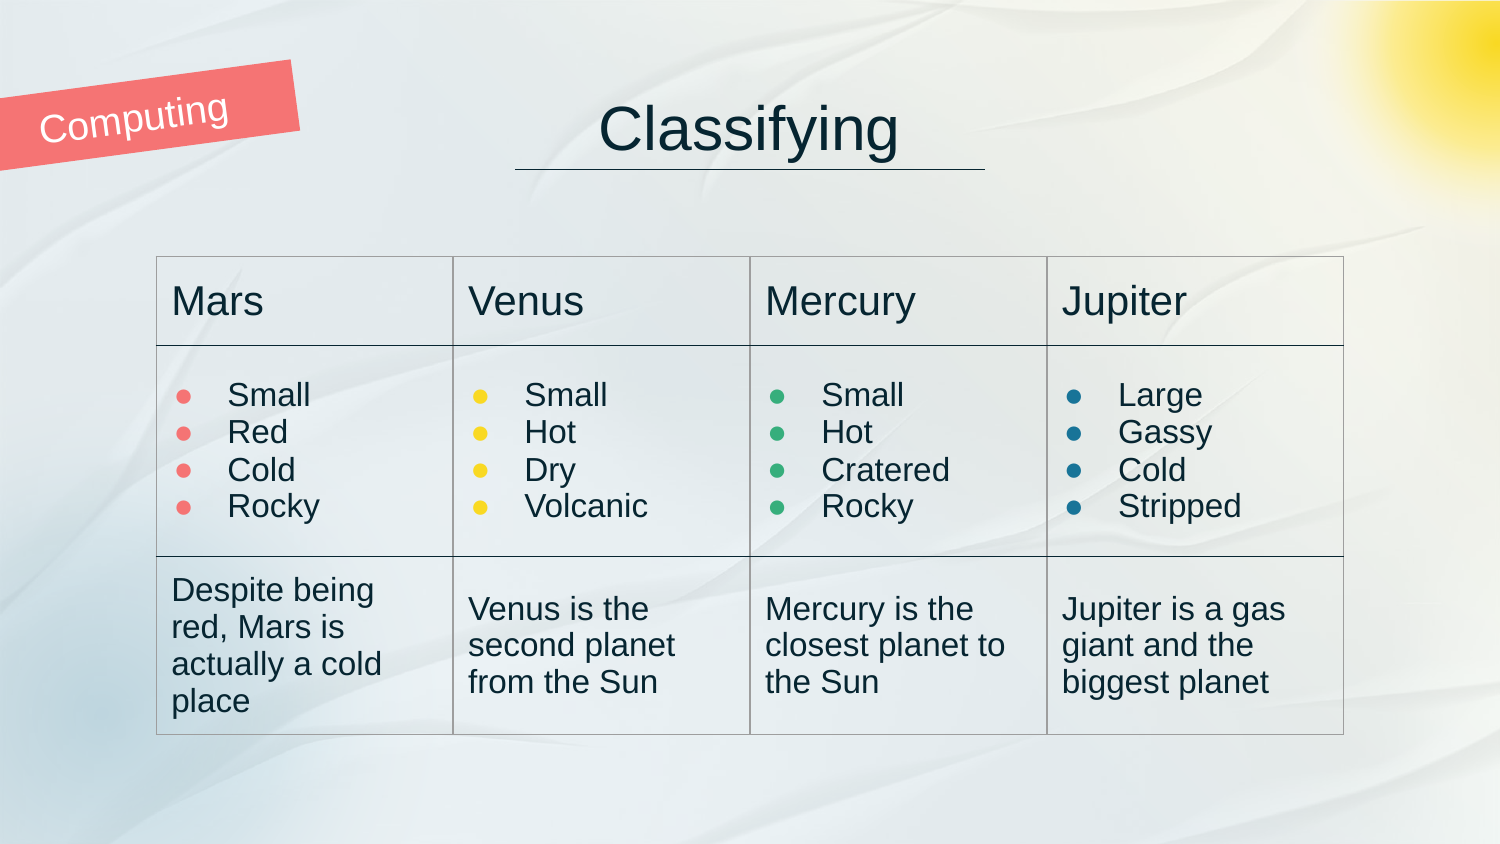

Computing
# Classifying
| Mars | Venus | Mercury | Jupiter |
| --- | --- | --- | --- |
| Small Red Cold Rocky | Small Hot Dry Volcanic | Small Hot Cratered Rocky | Large Gassy Cold Stripped |
| Despite being red, Mars is actually a cold place | Venus is the second planet from the Sun | Mercury is the closest planet to the Sun | Jupiter is a gas giant and the biggest planet |